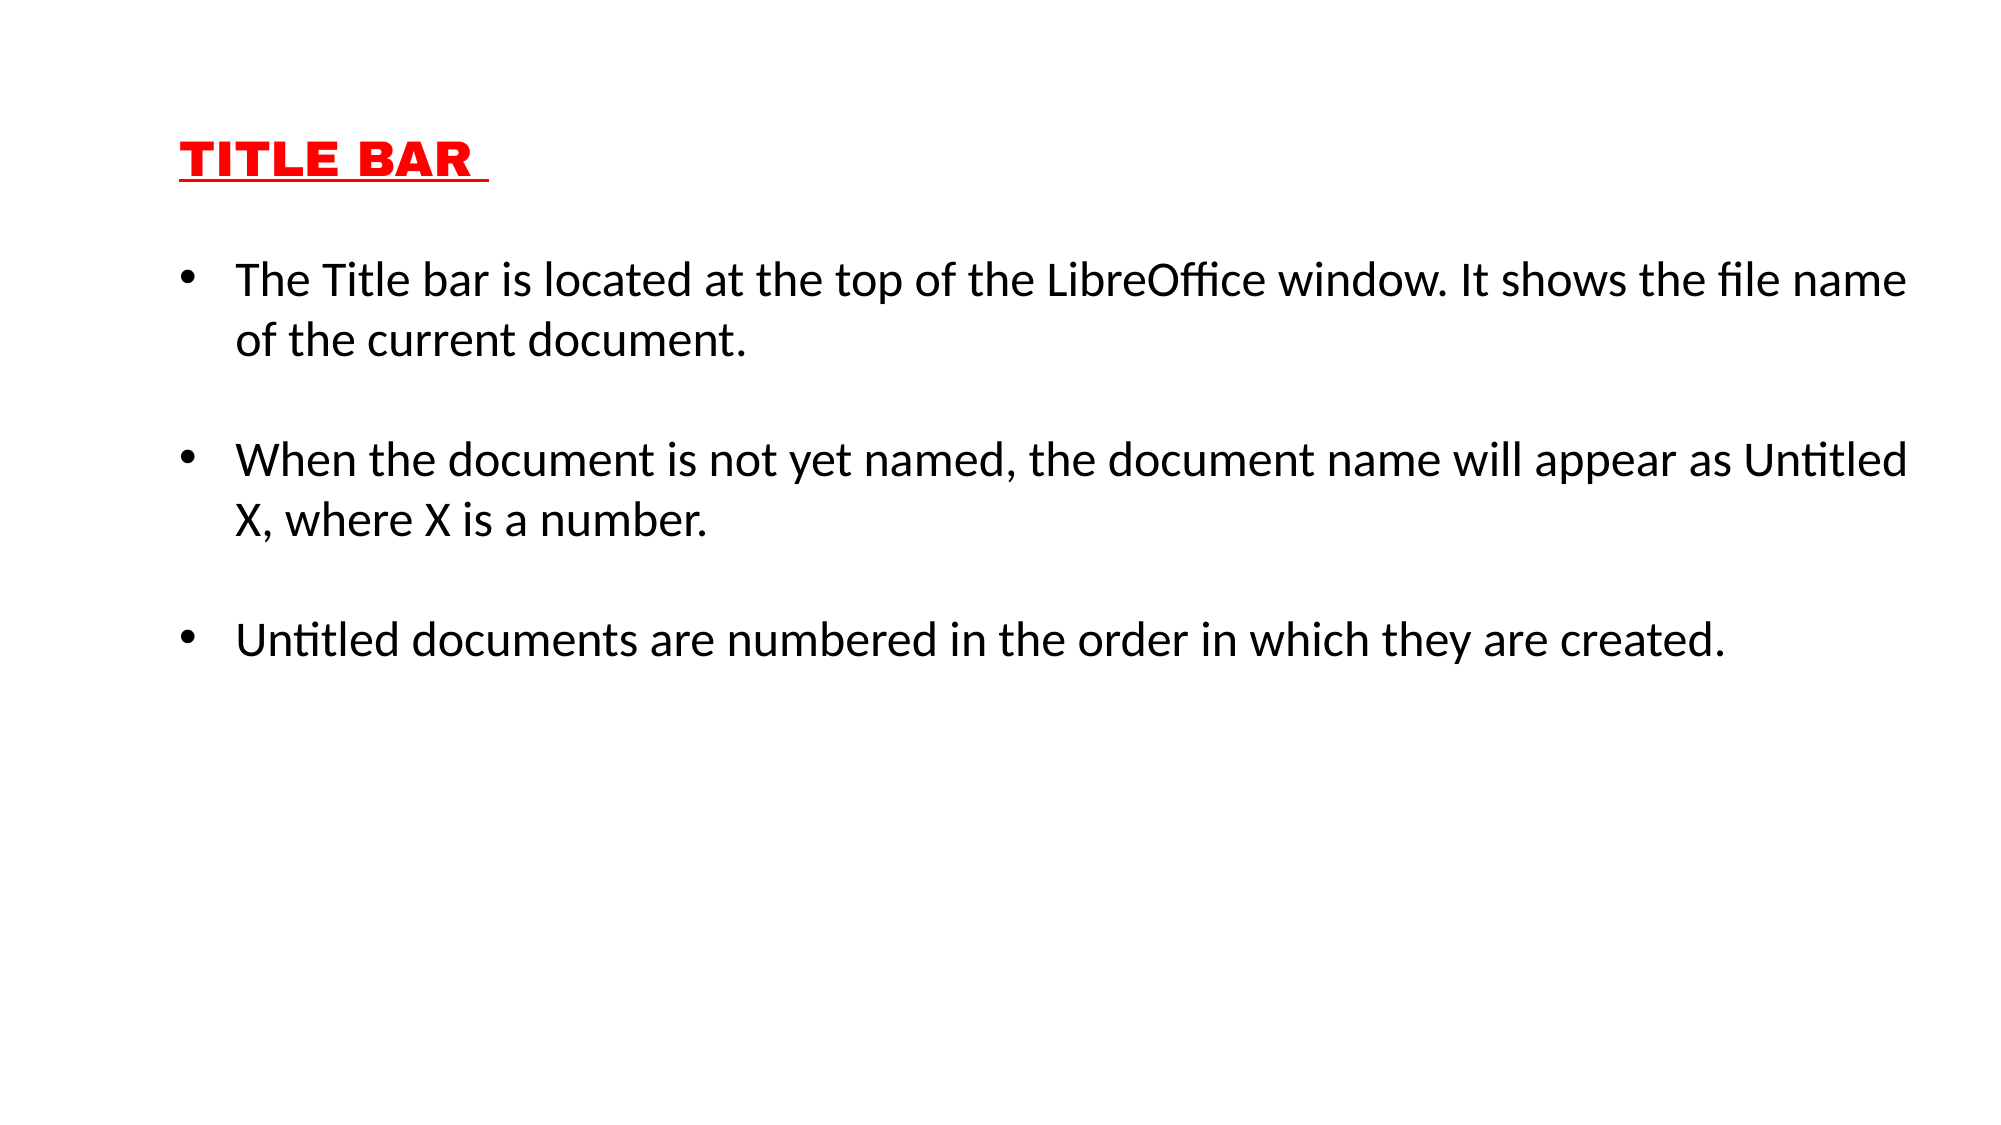

TITLE BAR

The Title bar is located at the top of the LibreOffice window. It shows the file name of the current document.

When the document is not yet named, the document name will appear as Untitled X, where X is a number.

Untitled documents are numbered in the order in which they are created.